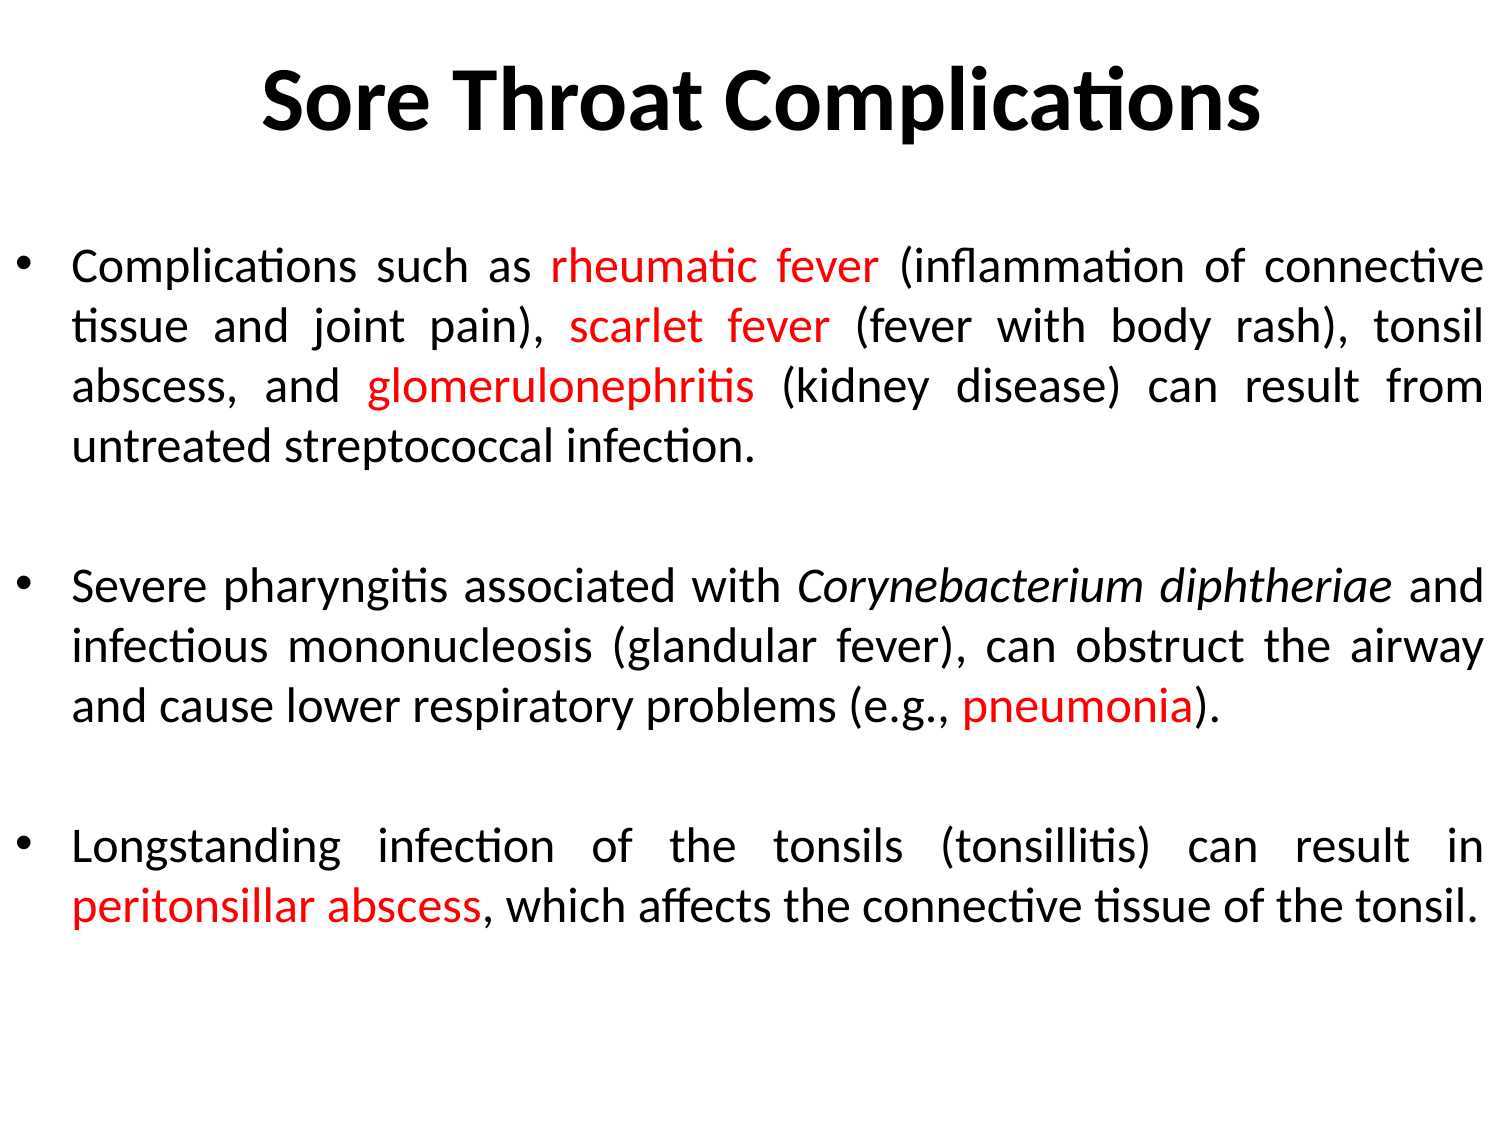

# Sore Throat Complications
Complications such as rheumatic fever (inflammation of connective tissue and joint pain), scarlet fever (fever with body rash), tonsil abscess, and glomerulonephritis (kidney disease) can result from untreated streptococcal infection.

Severe pharyngitis associated with Corynebacterium diphtheriae and infectious mononucleosis (glandular fever), can obstruct the airway and cause lower respiratory problems (e.g., pneumonia).

Longstanding infection of the tonsils (tonsillitis) can result in peritonsillar abscess, which affects the connective tissue of the tonsil.